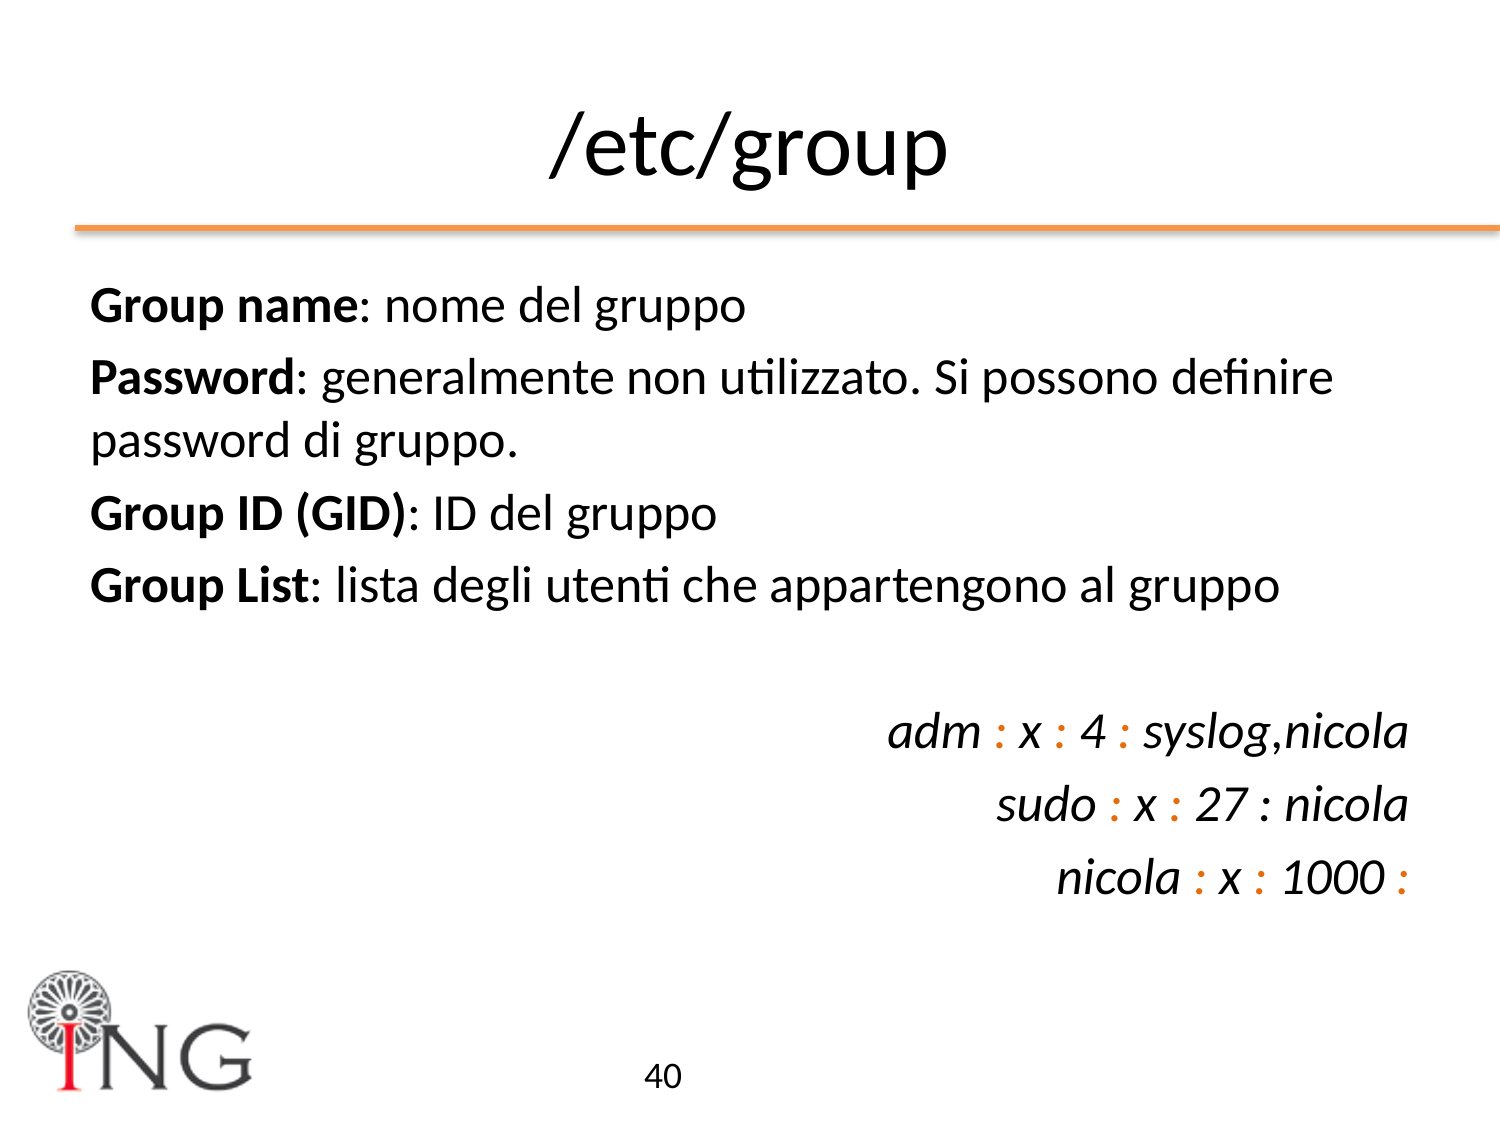

# /etc/group
Group name: nome del gruppo
Password: generalmente non utilizzato. Si possono definire password di gruppo.
Group ID (GID): ID del gruppo
Group List: lista degli utenti che appartengono al gruppo

adm : x : 4 : syslog,nicola
sudo : x : 27 : nicola
nicola : x : 1000 :
40